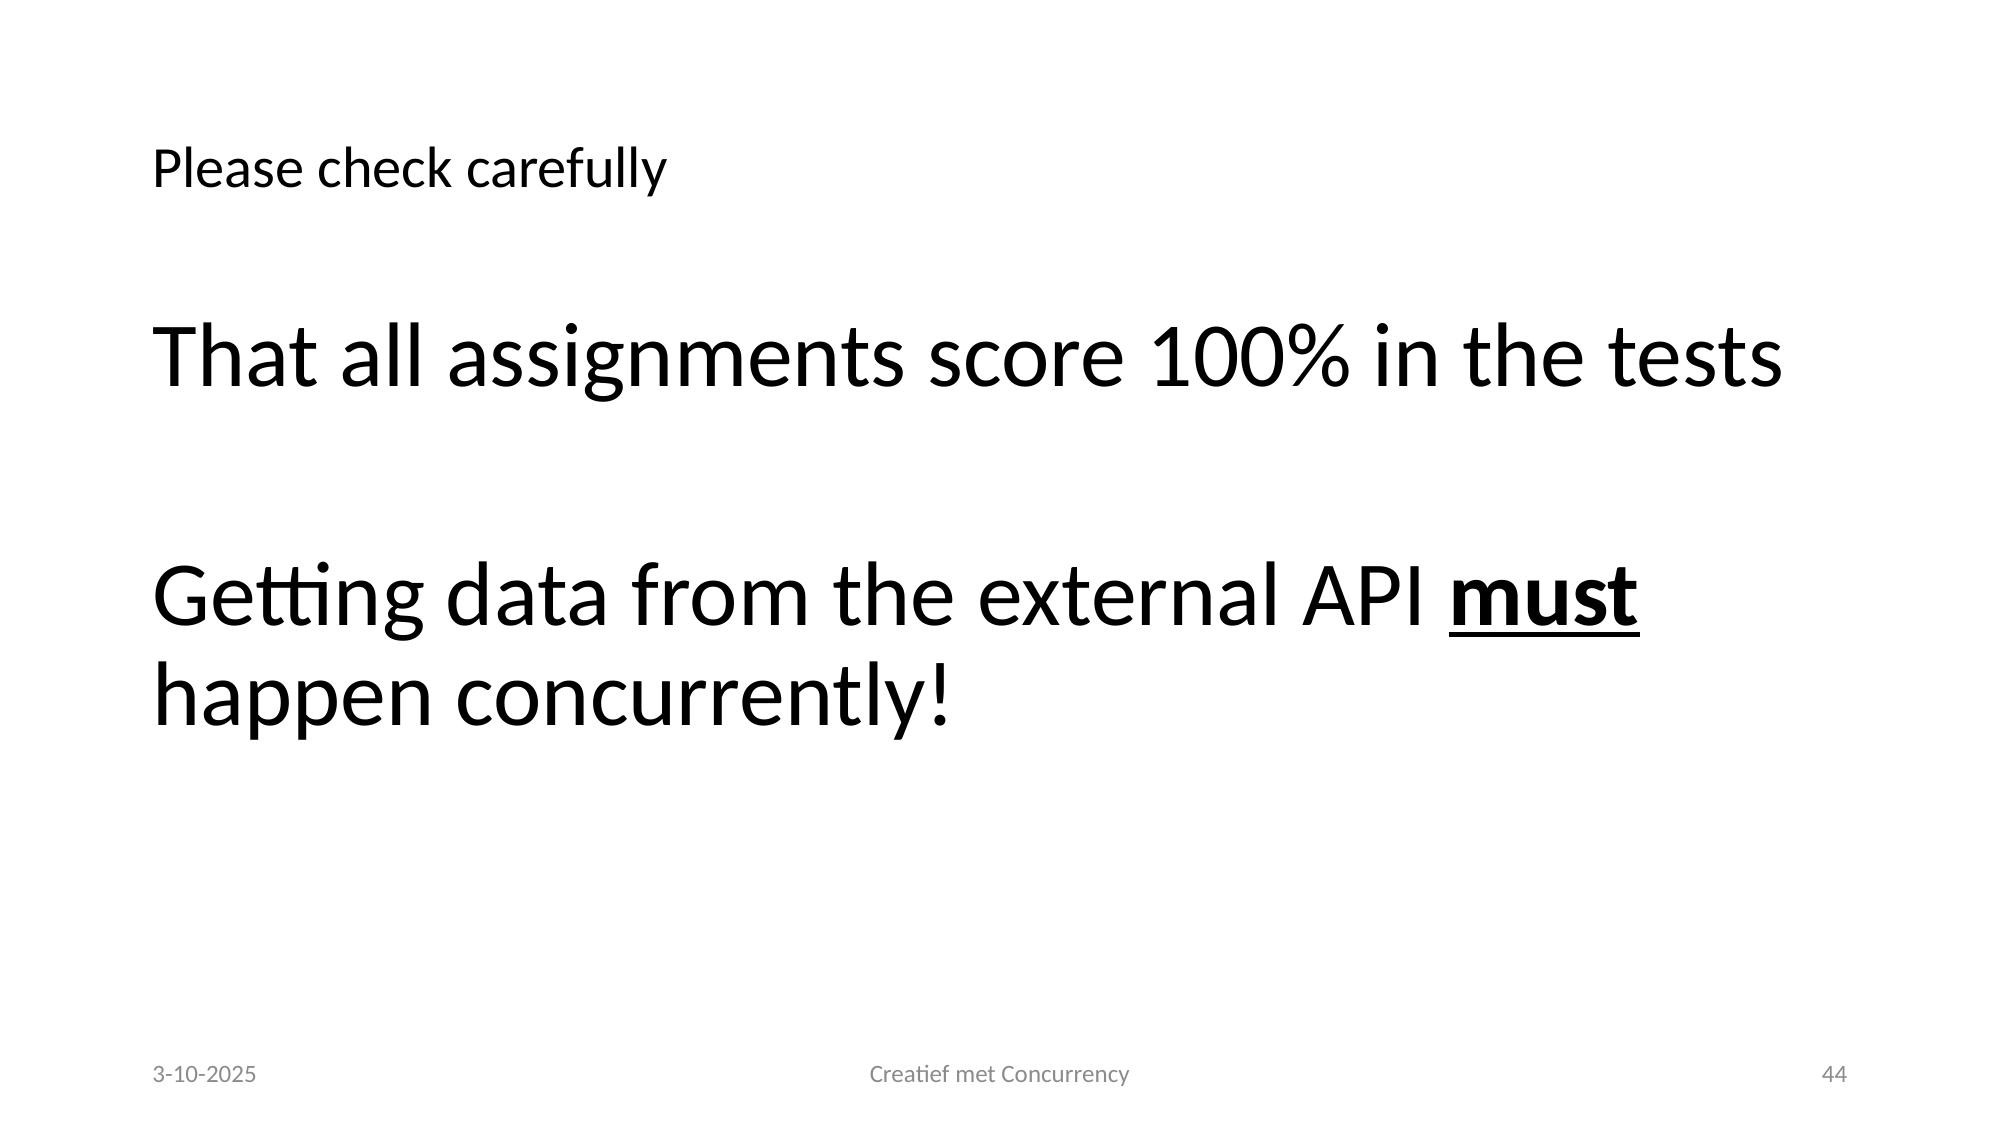

# Please check carefully
That all assignments score 100% in the tests

Getting data from the external API must happen concurrently!
3-10-2025
Creatief met Concurrency
44